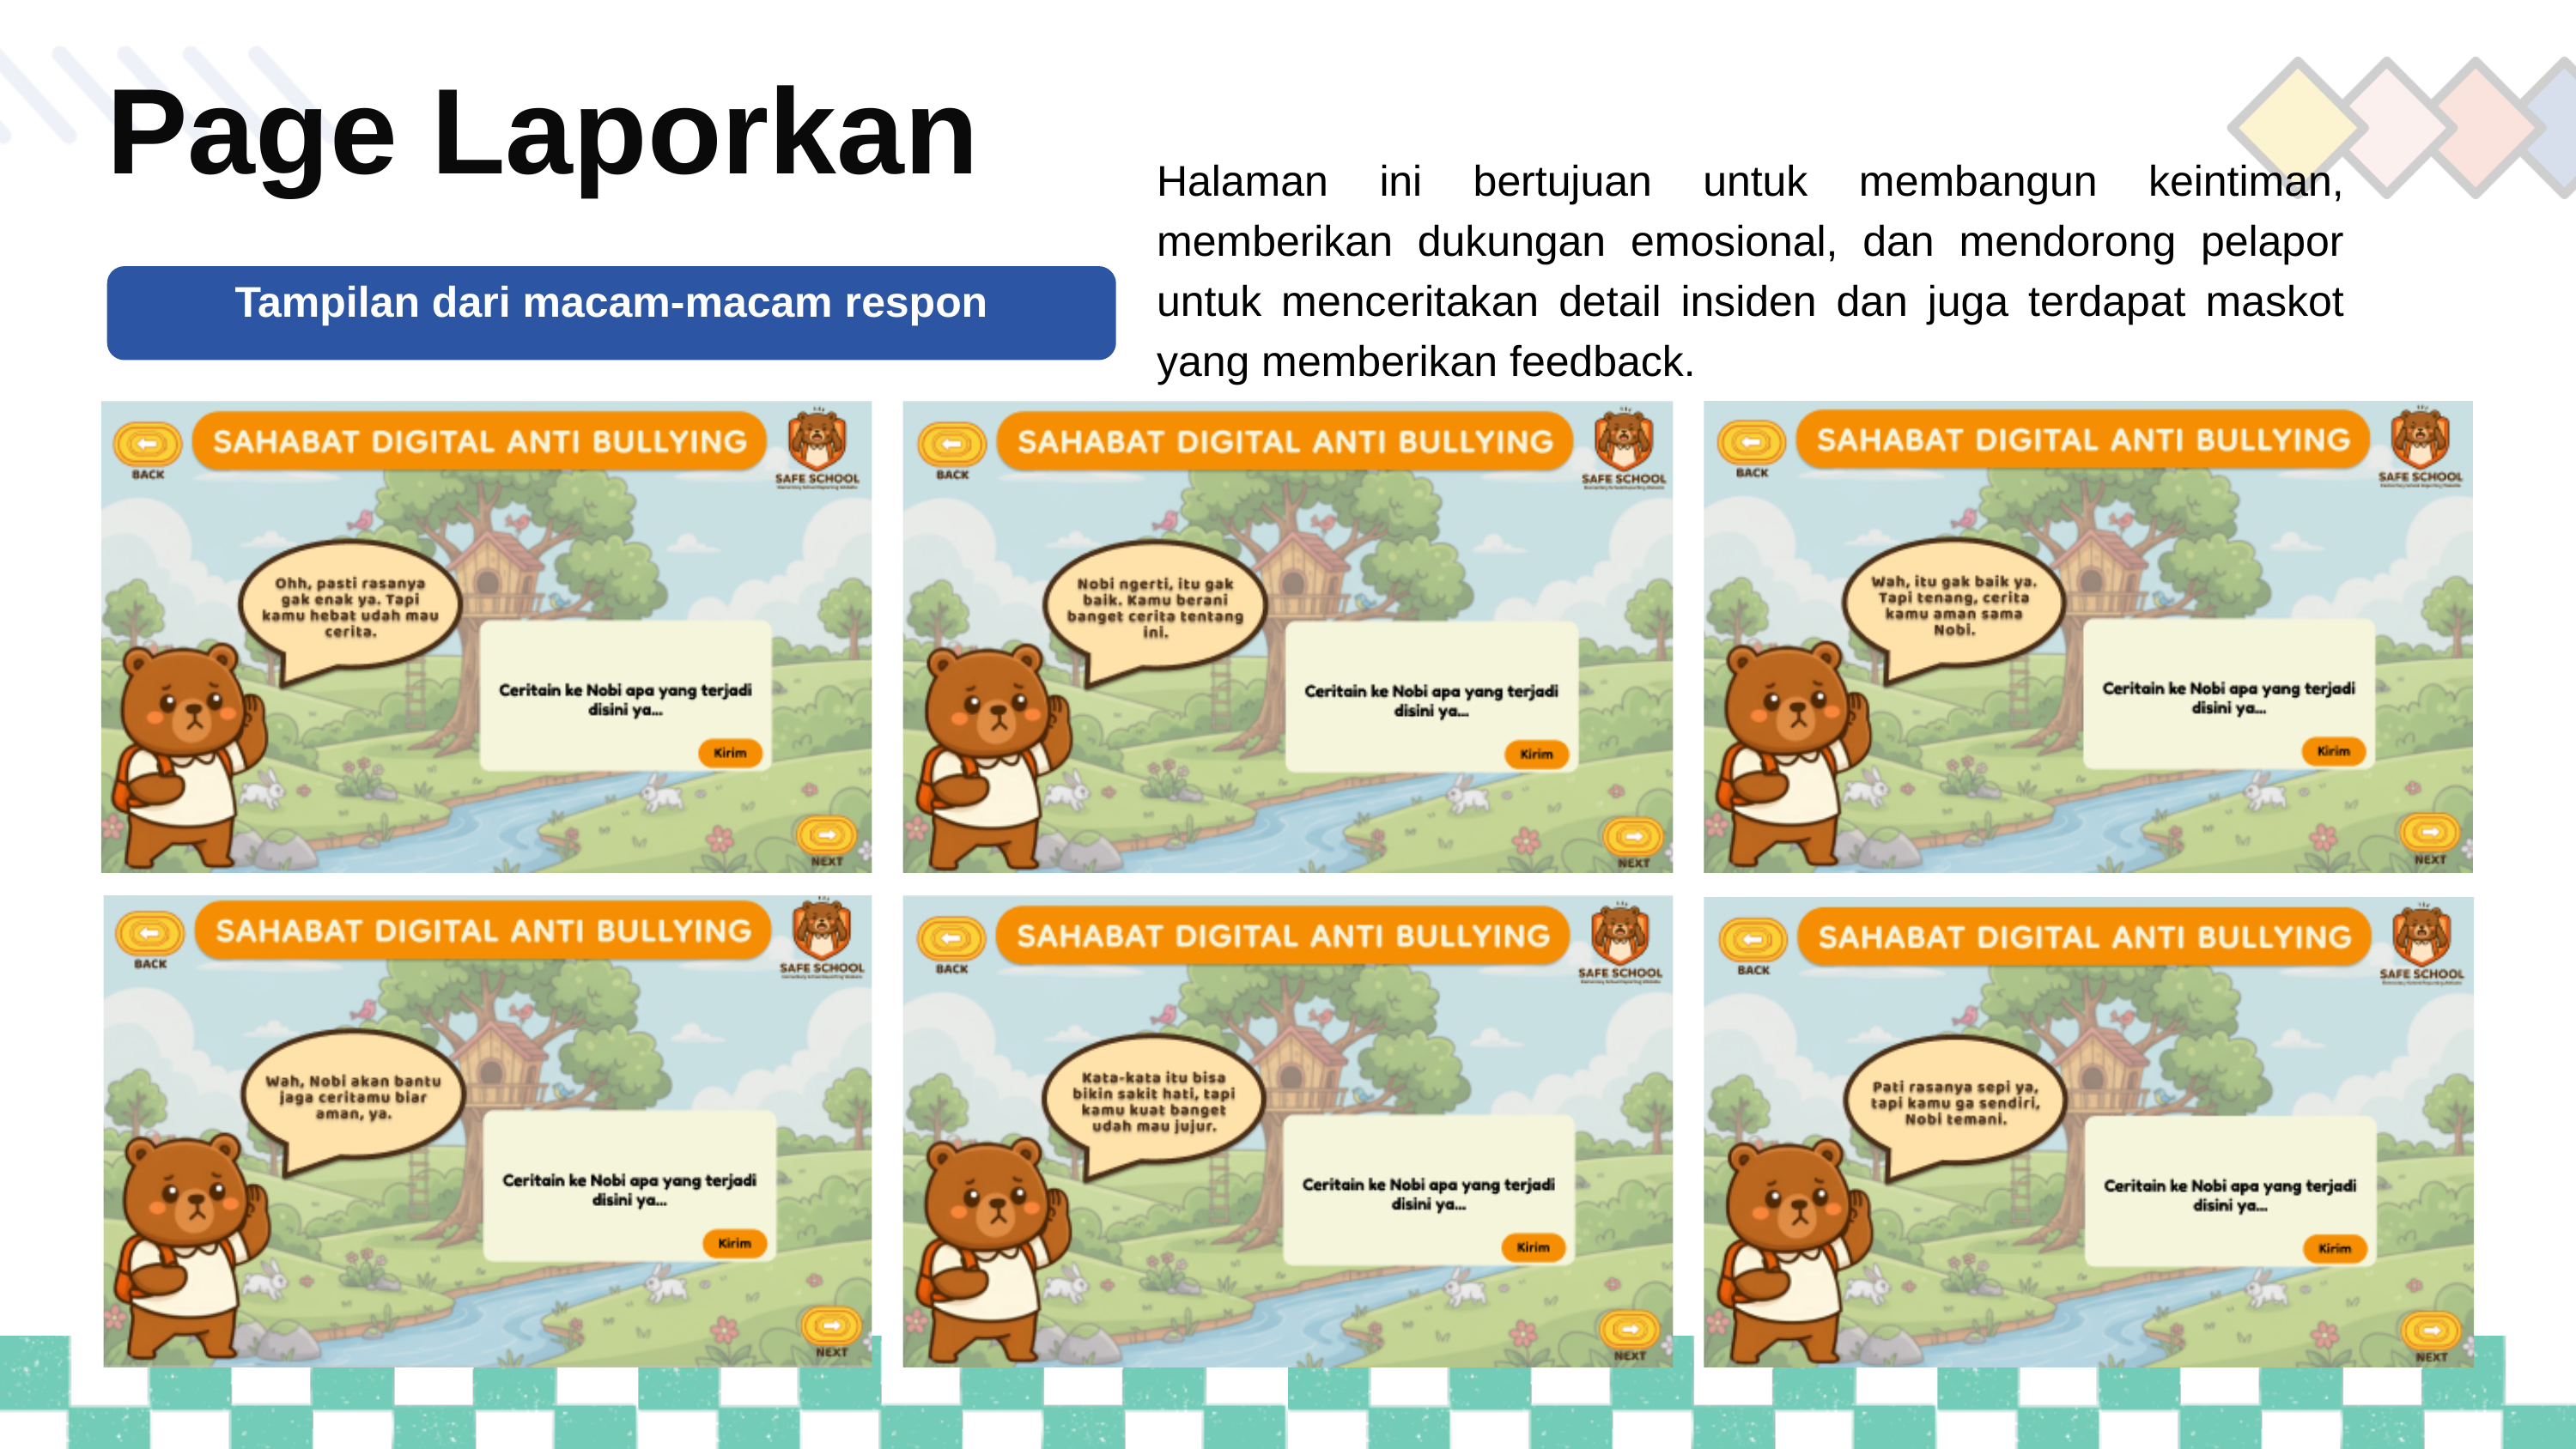

Page Laporkan
Halaman ini bertujuan untuk membangun keintiman, memberikan dukungan emosional, dan mendorong pelapor untuk menceritakan detail insiden dan juga terdapat maskot yang memberikan feedback.

Tampilan dari macam-macam respon